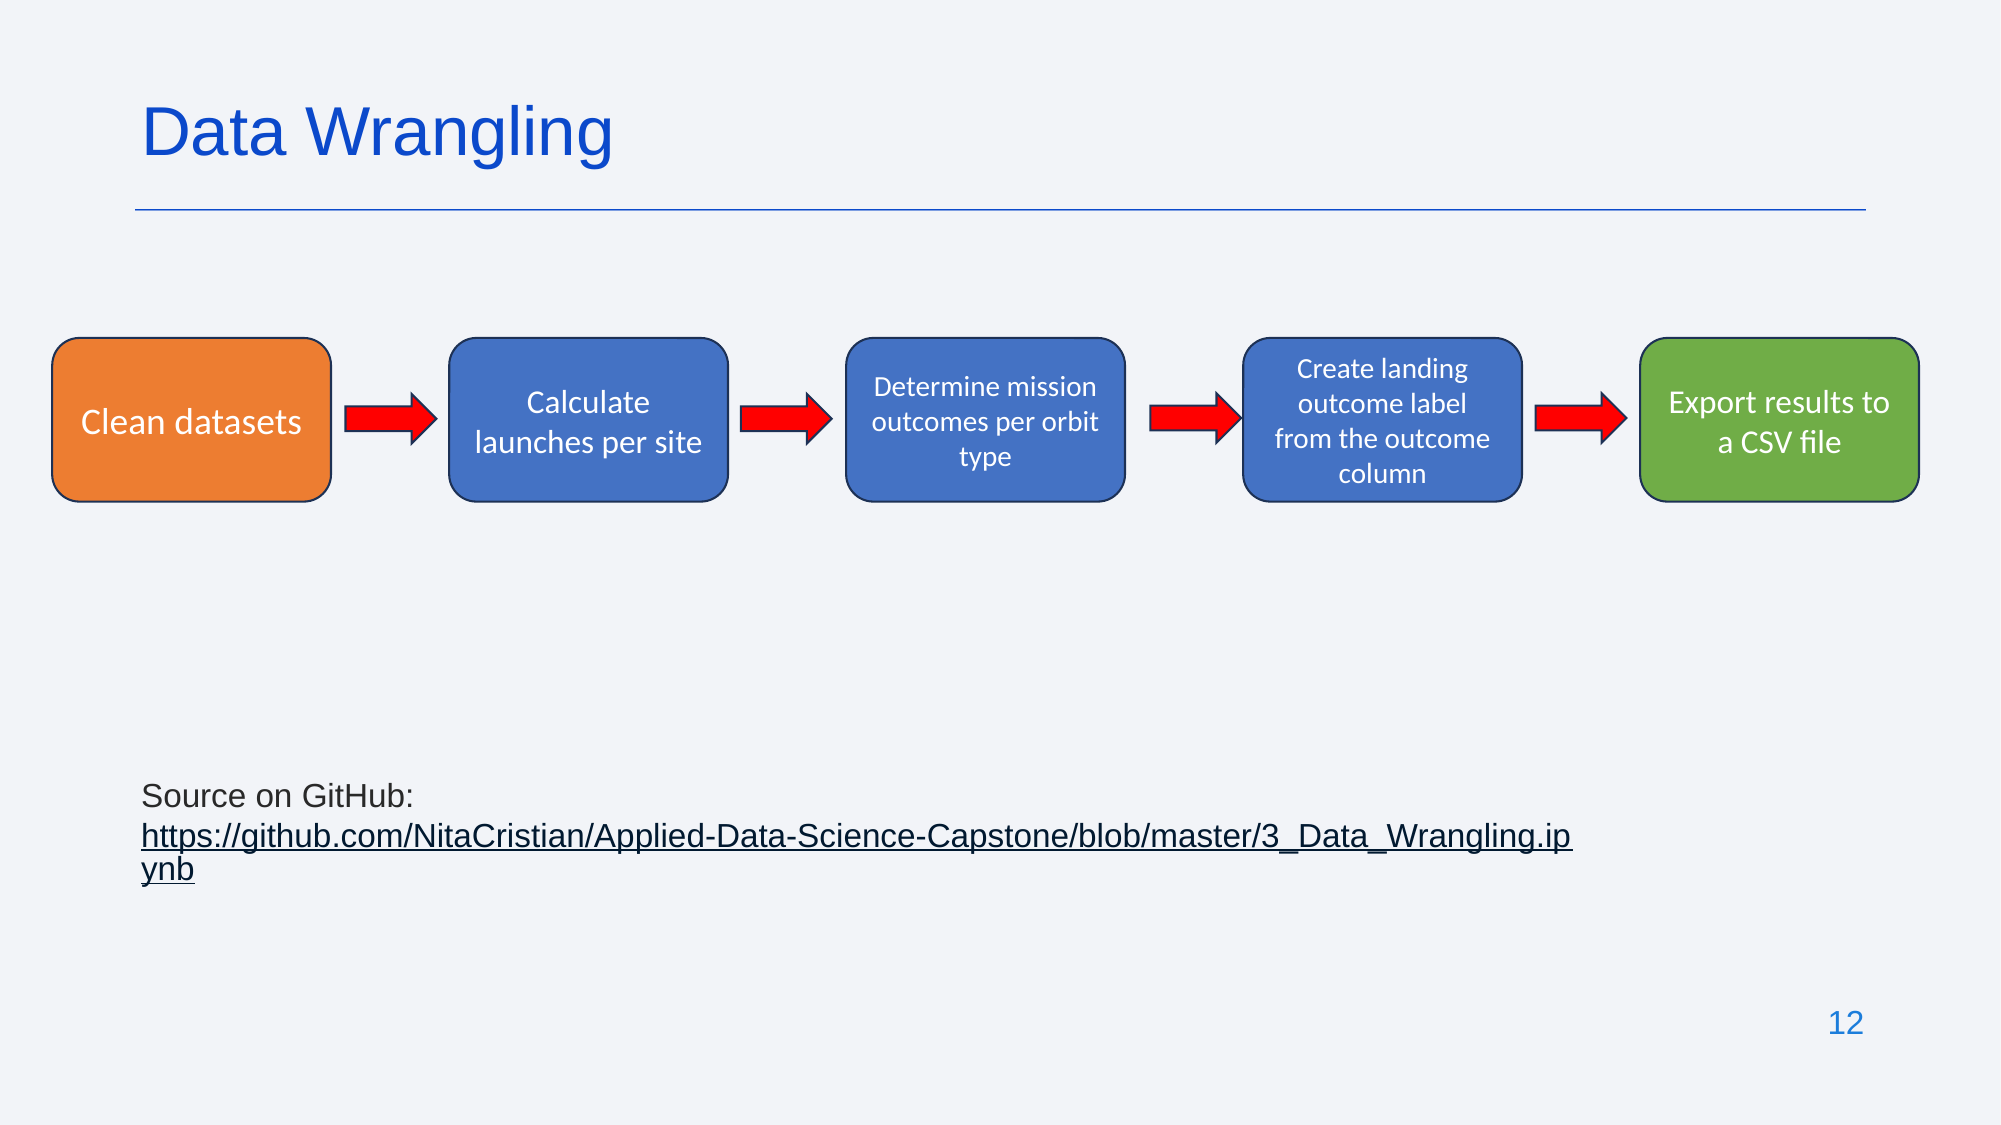

Data Wrangling
Determine mission outcomes per orbit type
Clean datasets
Calculate launches per site
Create landing outcome label from the outcome column
Export results to a CSV file

Source on GitHub: https://github.com/NitaCristian/Applied-Data-Science-Capstone/blob/master/3_Data_Wrangling.ipynb
12